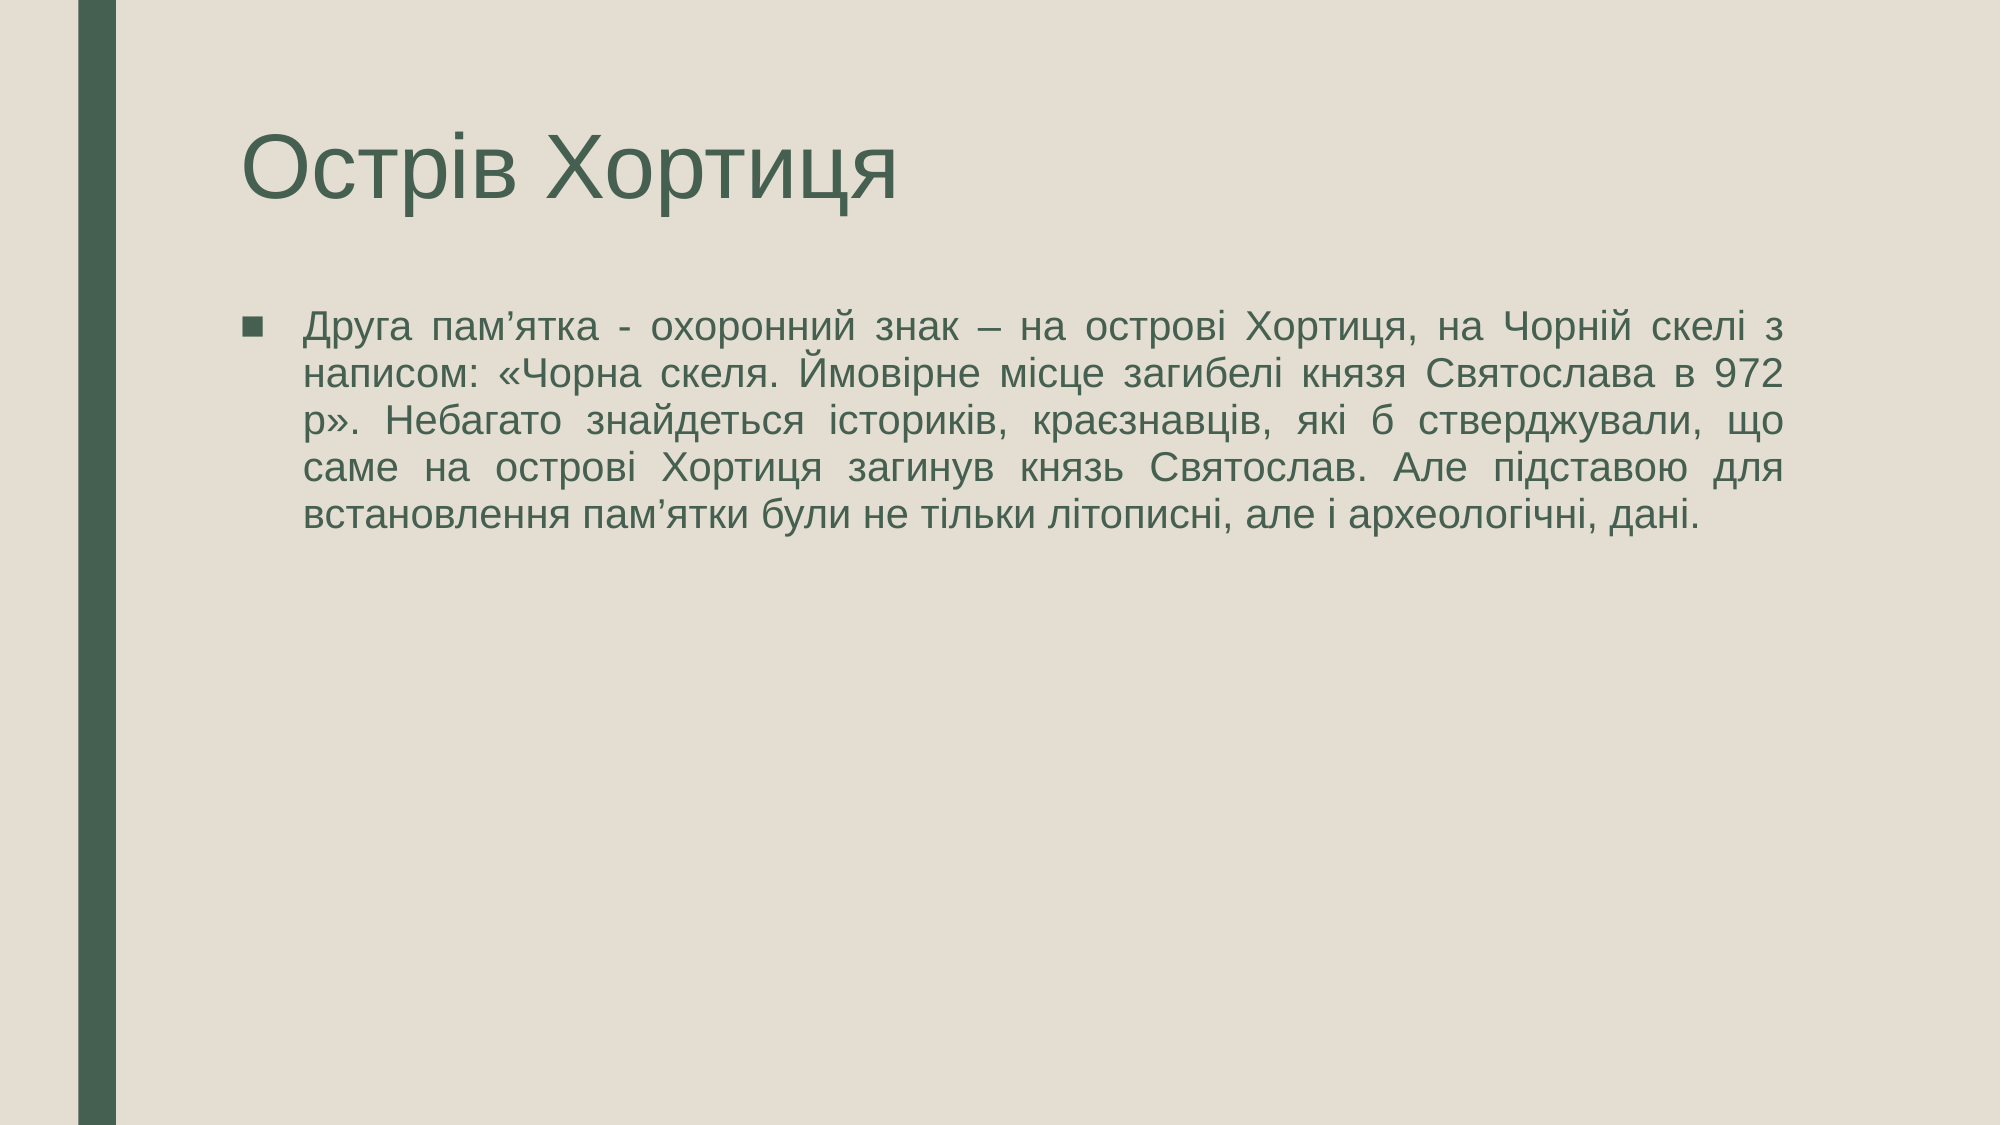

# Острів Хортиця
Друга пам’ятка - охоронний знак – на острові Хортиця, на Чорній скелі з написом: «Чорна скеля. Ймовірне місце загибелі князя Святослава в 972 р». Небагато знайдеться істориків, краєзнавців, які б стверджували, що саме на острові Хортиця загинув князь Святослав. Але підставою для встановлення пам’ятки були не тільки літописні, але і археологічні, дані.